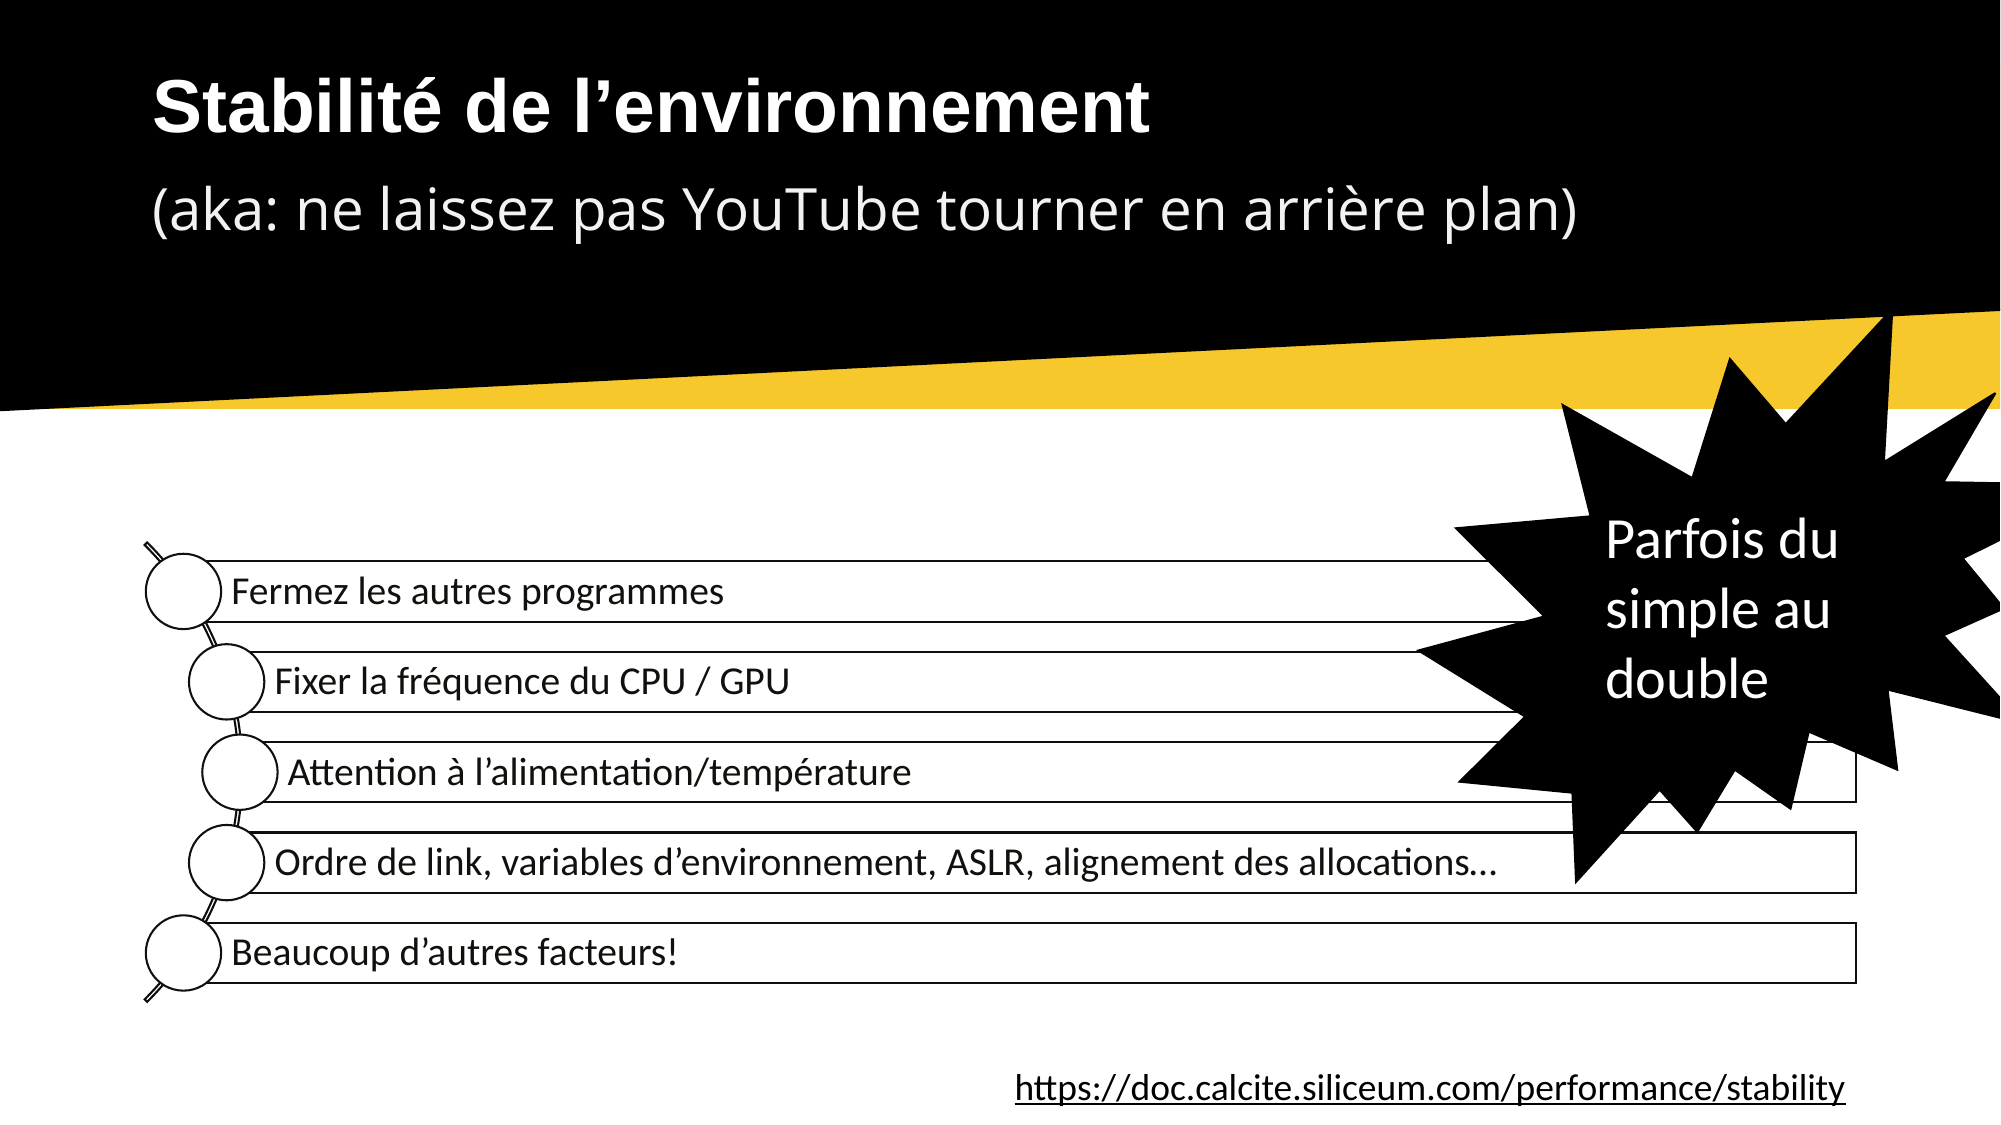

# Stabilité de l’environnement
(aka: ne laissez pas YouTube tourner en arrière plan)
Parfois du simple au double
Fermez les autres programmes
Fixer la fréquence du CPU / GPU
Attention à l’alimentation/température
Ordre de link, variables d’environnement, ASLR, alignement des allocations…
Beaucoup d’autres facteurs!
https://doc.calcite.siliceum.com/performance/stability